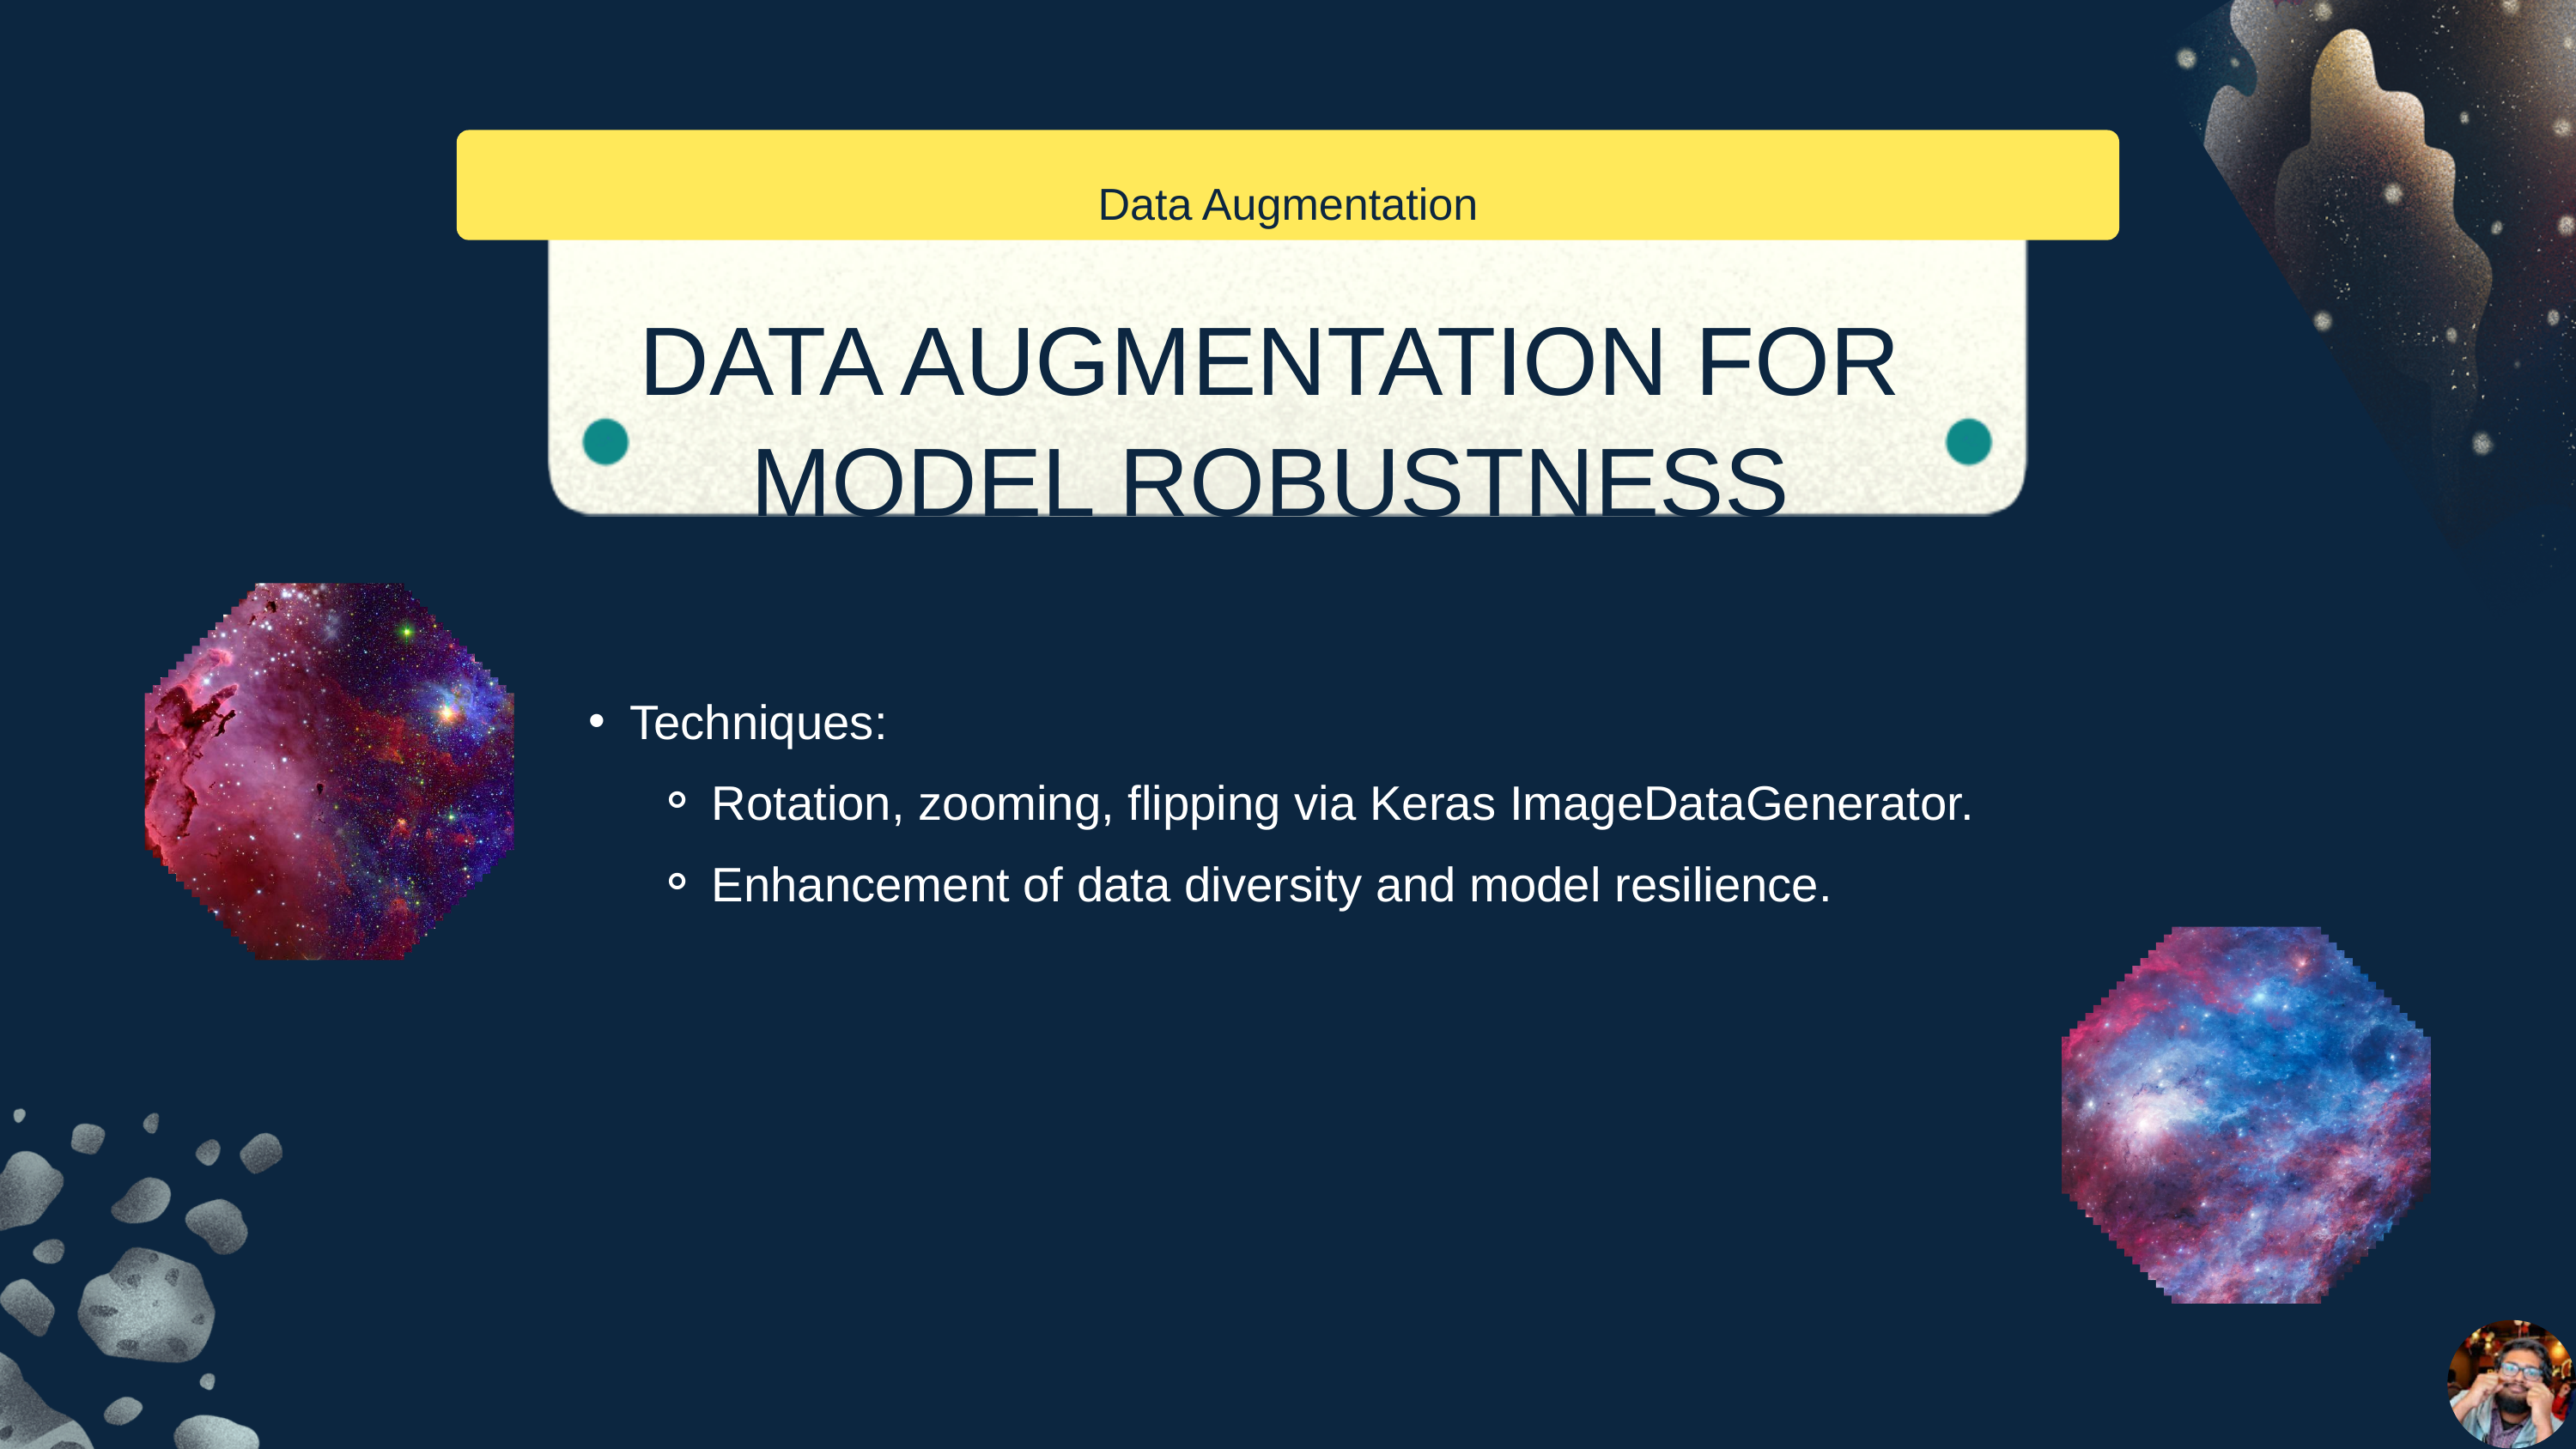

Data Augmentation

DATA AUGMENTATION FOR MODEL ROBUSTNESS

Techniques:
Rotation, zooming, flipping via Keras ImageDataGenerator.
Enhancement of data diversity and model resilience.